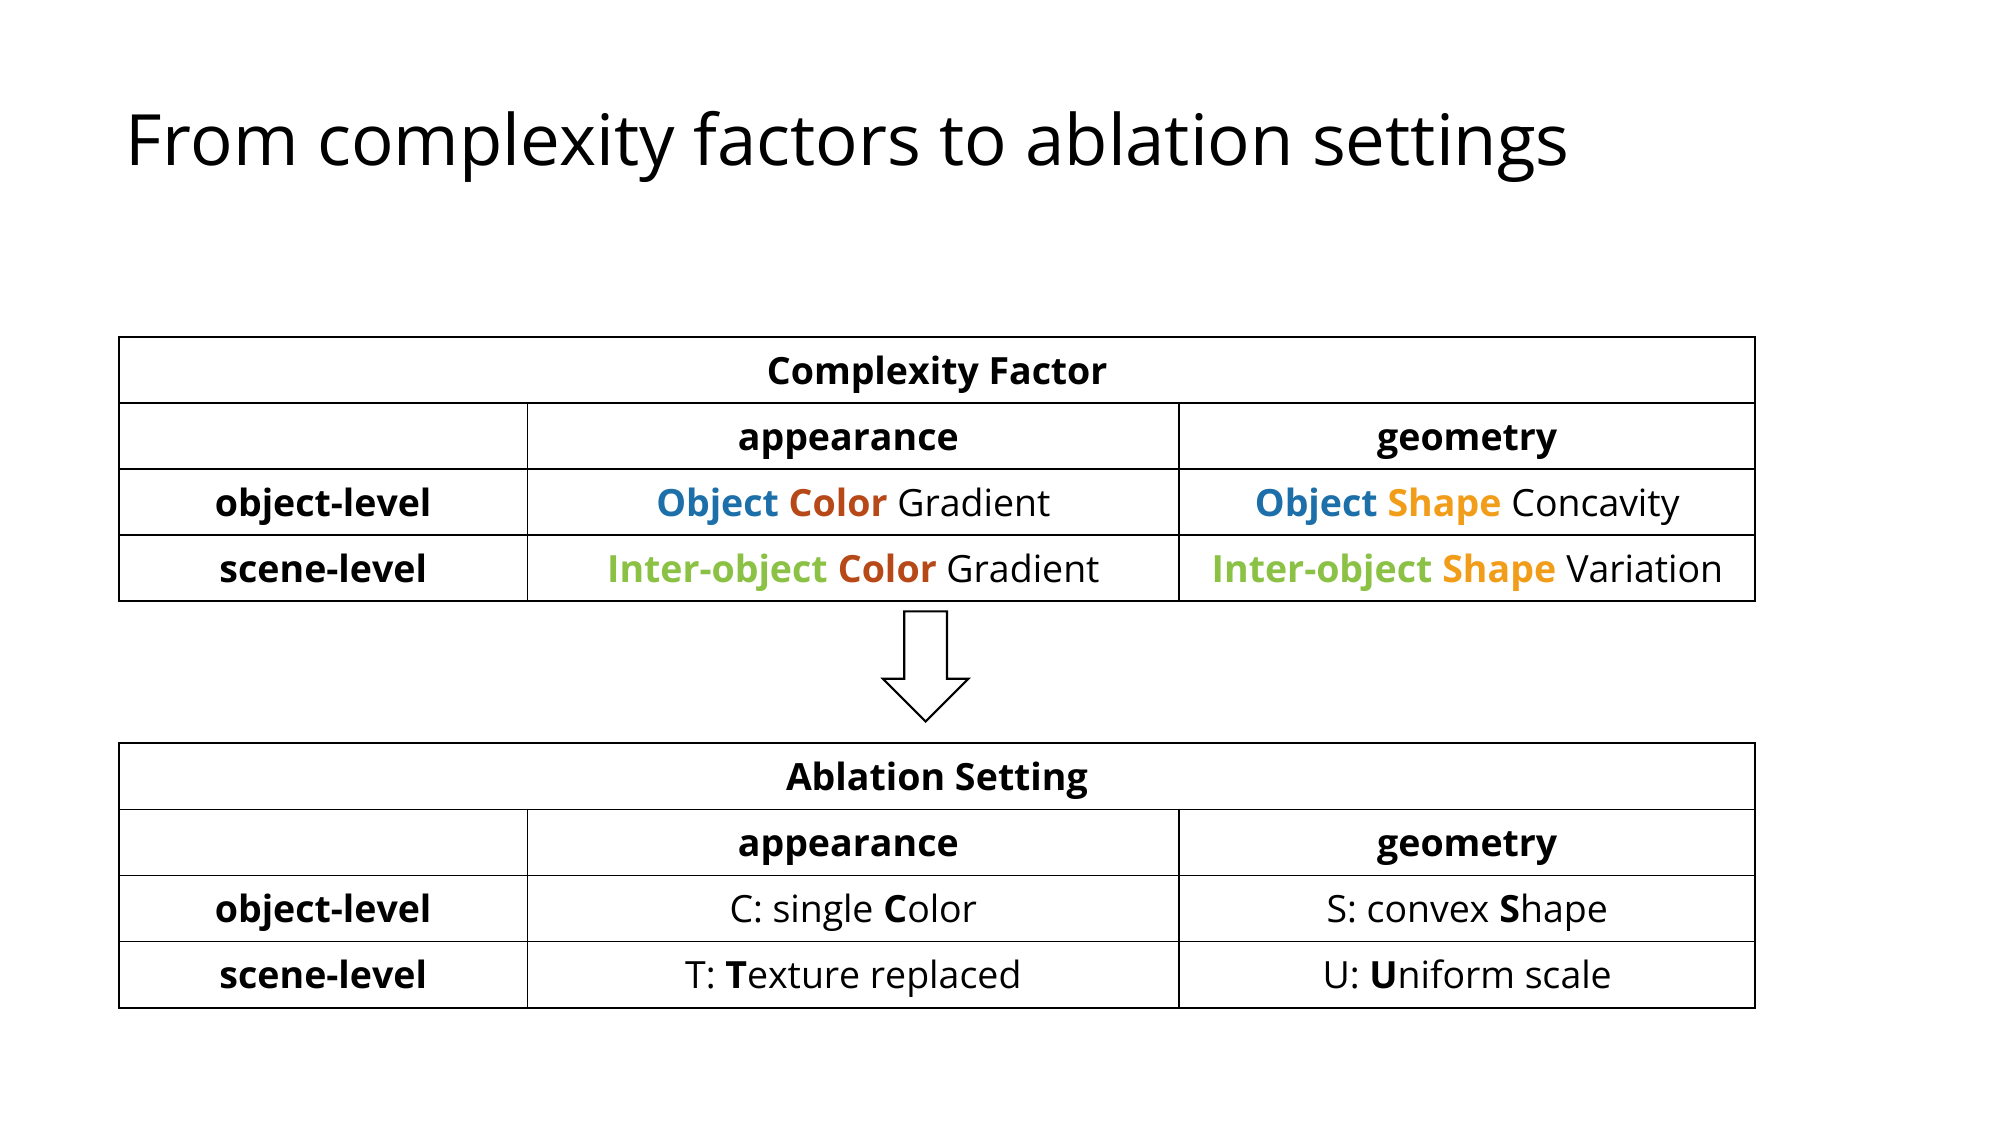

From complexity factors to ablation settings
| Complexity Factor |  |  |
| --- | --- | --- |
|  | appearance | geometry |
| object-level | Object Color Gradient | Object Shape Concavity |
| scene-level | Inter-object Color Gradient | Inter-object Shape Variation |

| Ablation Setting |  |  |
| --- | --- | --- |
|  | appearance | geometry |
| object-level | C: single Color | S: convex Shape |
| scene-level | T: Texture replaced | U: Uniform scale |